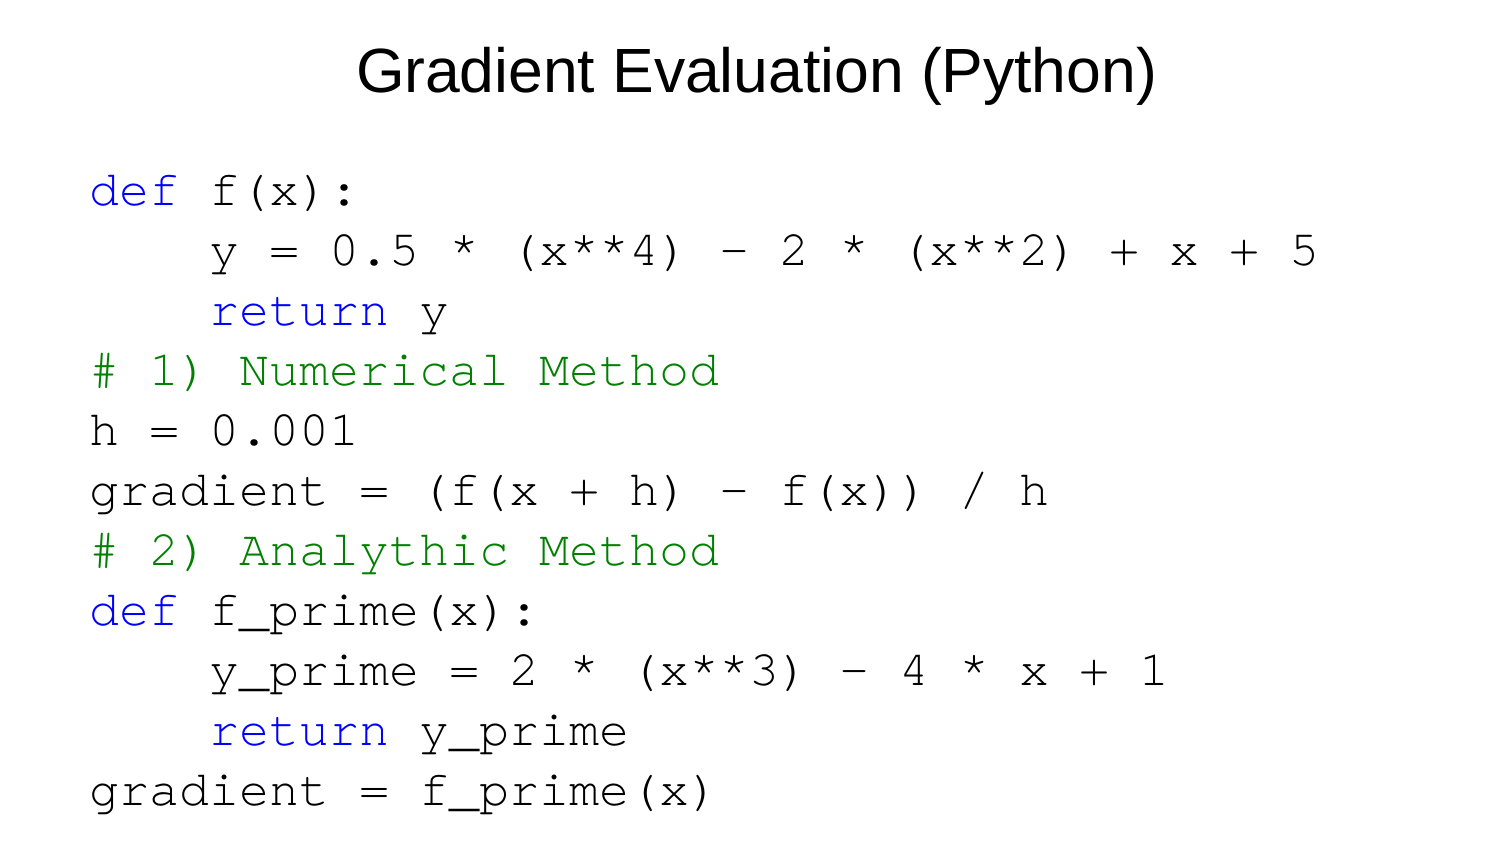

Gradient Evaluation (Python)
def f(x):
    y = 0.5 * (x**4) - 2 * (x**2) + x + 5
    return y
# 1) Numerical Method
h = 0.001
gradient = (f(x + h) - f(x)) / h
# 2) Analythic Method
def f_prime(x):
    y_prime = 2 * (x**3) - 4 * x + 1
    return y_prime
gradient = f_prime(x)